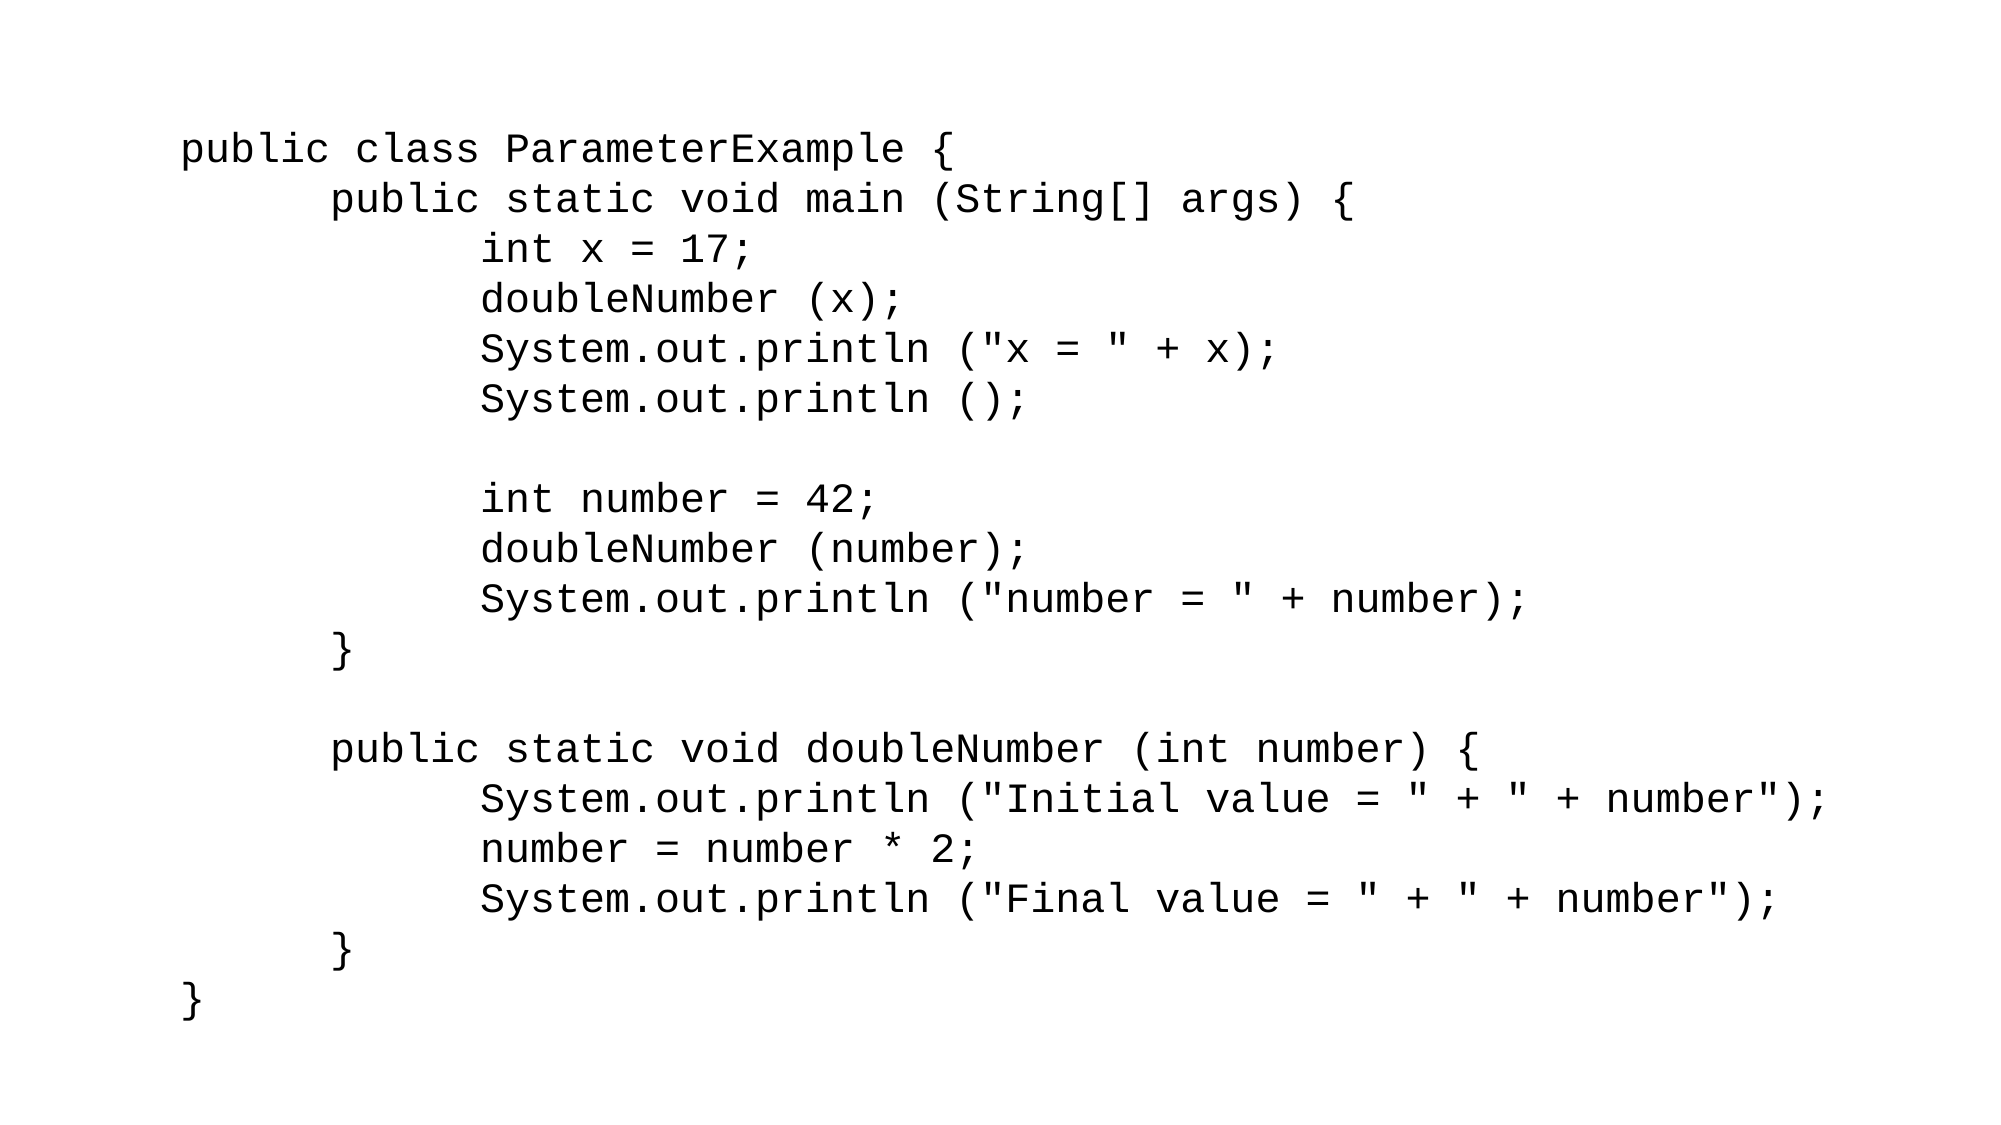

public class ParameterExample {
	public static void main (String[] args) {
		int x = 17;
		doubleNumber (x);
		System.out.println ("x = " + x);
		System.out.println ();

		int number = 42;
		doubleNumber (number);
		System.out.println ("number = " + number);
	}

	public static void doubleNumber (int number) {
		System.out.println ("Initial value = " + " + number");
		number = number * 2;
		System.out.println ("Final value = " + " + number");
	}
}